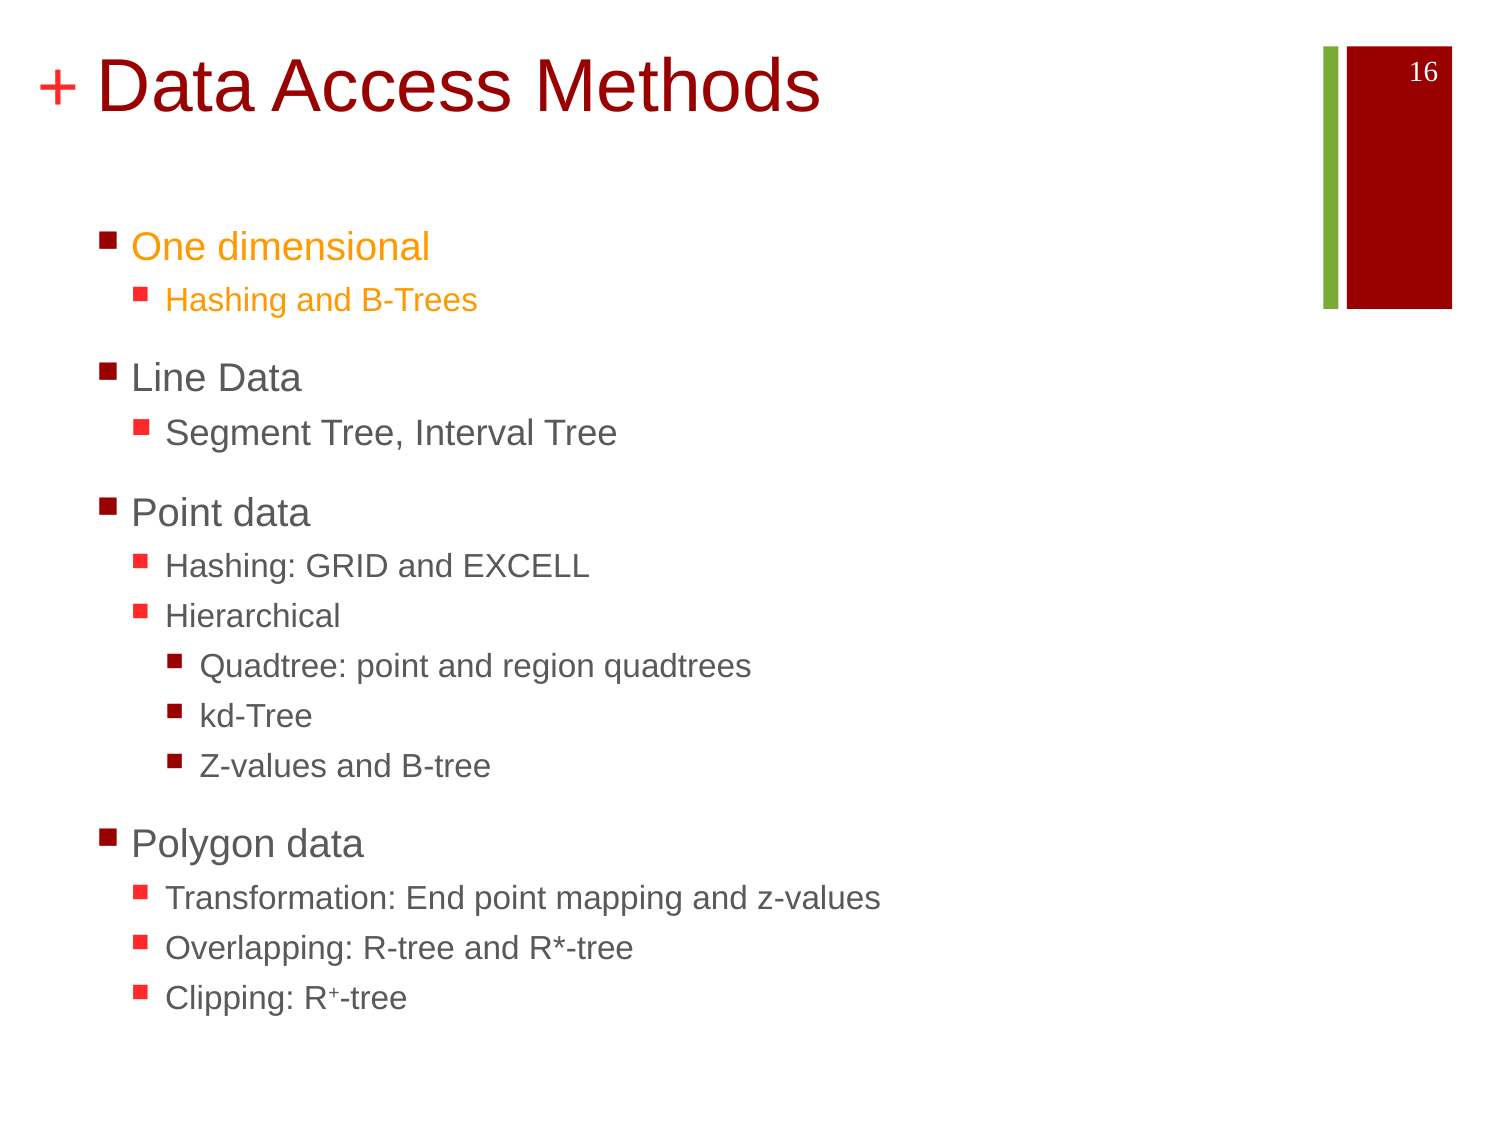

# Data Access Methods
16
One dimensional
Hashing and B-Trees
Line Data
Segment Tree, Interval Tree
Point data
Hashing: GRID and EXCELL
Hierarchical
Quadtree: point and region quadtrees
kd-Tree
Z-values and B-tree
Polygon data
Transformation: End point mapping and z-values
Overlapping: R-tree and R*-tree
Clipping: R+-tree